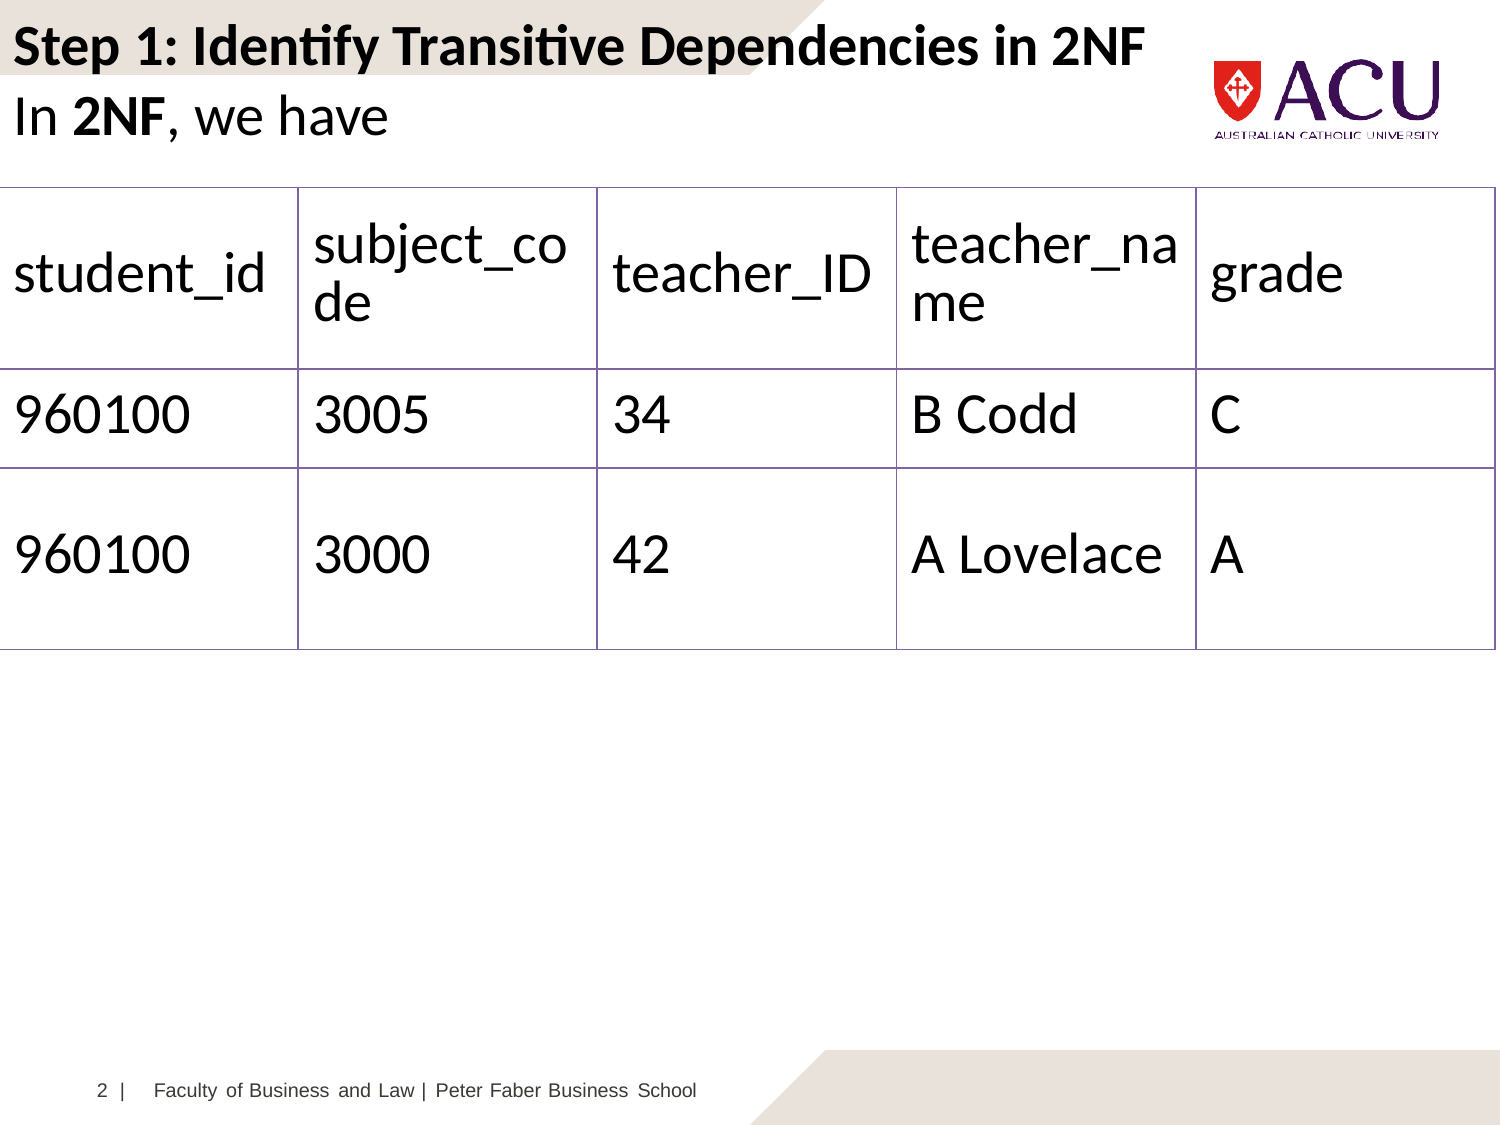

Step 1: Identify Transitive Dependencies in 2NF
In 2NF, we have
| student\_id | subject\_code | teacher\_ID | teacher\_name | grade |
| --- | --- | --- | --- | --- |
| 960100 | 3005 | 34 | B Codd | C |
| 960100 | 3000 | 42 | A Lovelace | A |

2 |	Faculty of Business and Law | Peter Faber Business School